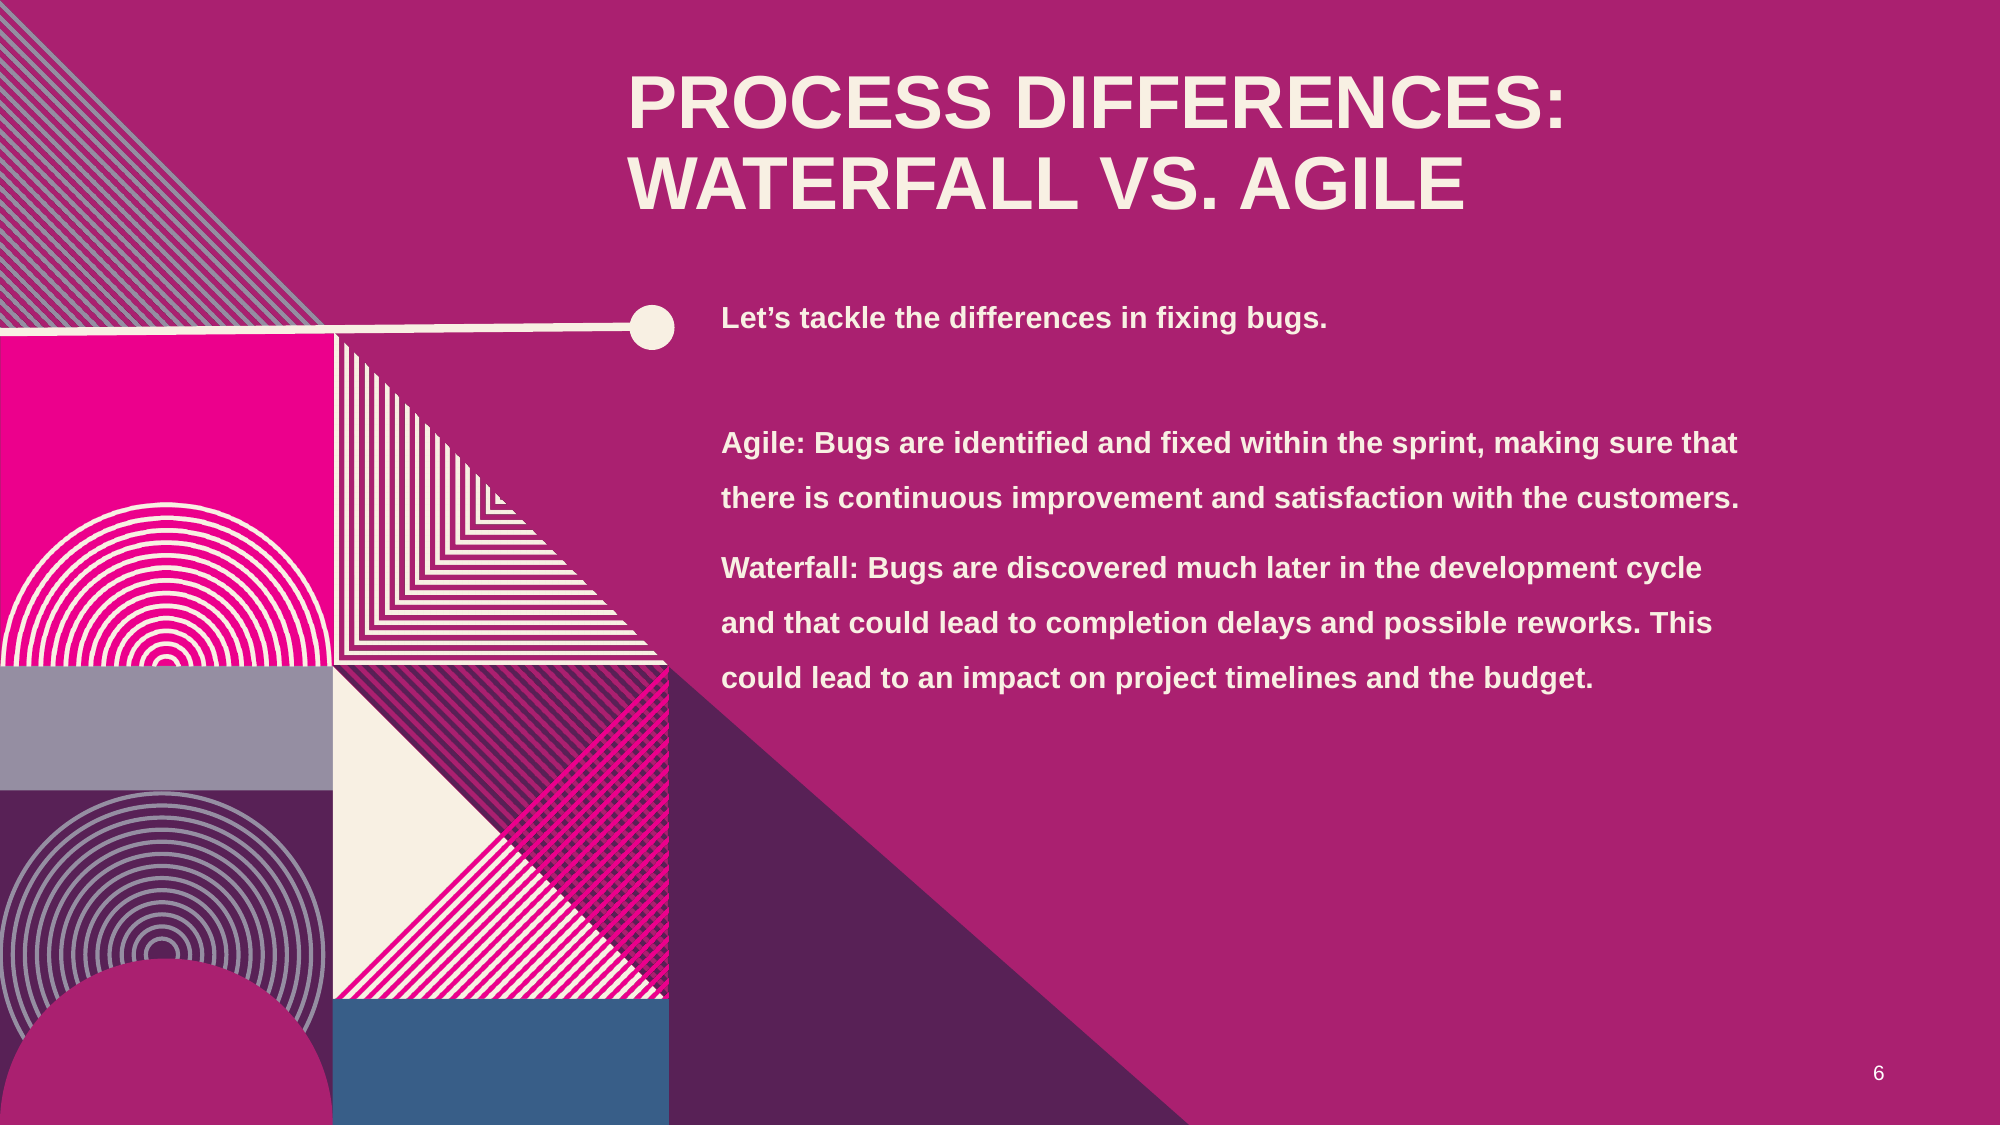

# Process differences: waterfall vs. agile
Let’s tackle the differences in fixing bugs.
Agile: Bugs are identified and fixed within the sprint, making sure that there is continuous improvement and satisfaction with the customers.
Waterfall: Bugs are discovered much later in the development cycle and that could lead to completion delays and possible reworks. This could lead to an impact on project timelines and the budget.

6